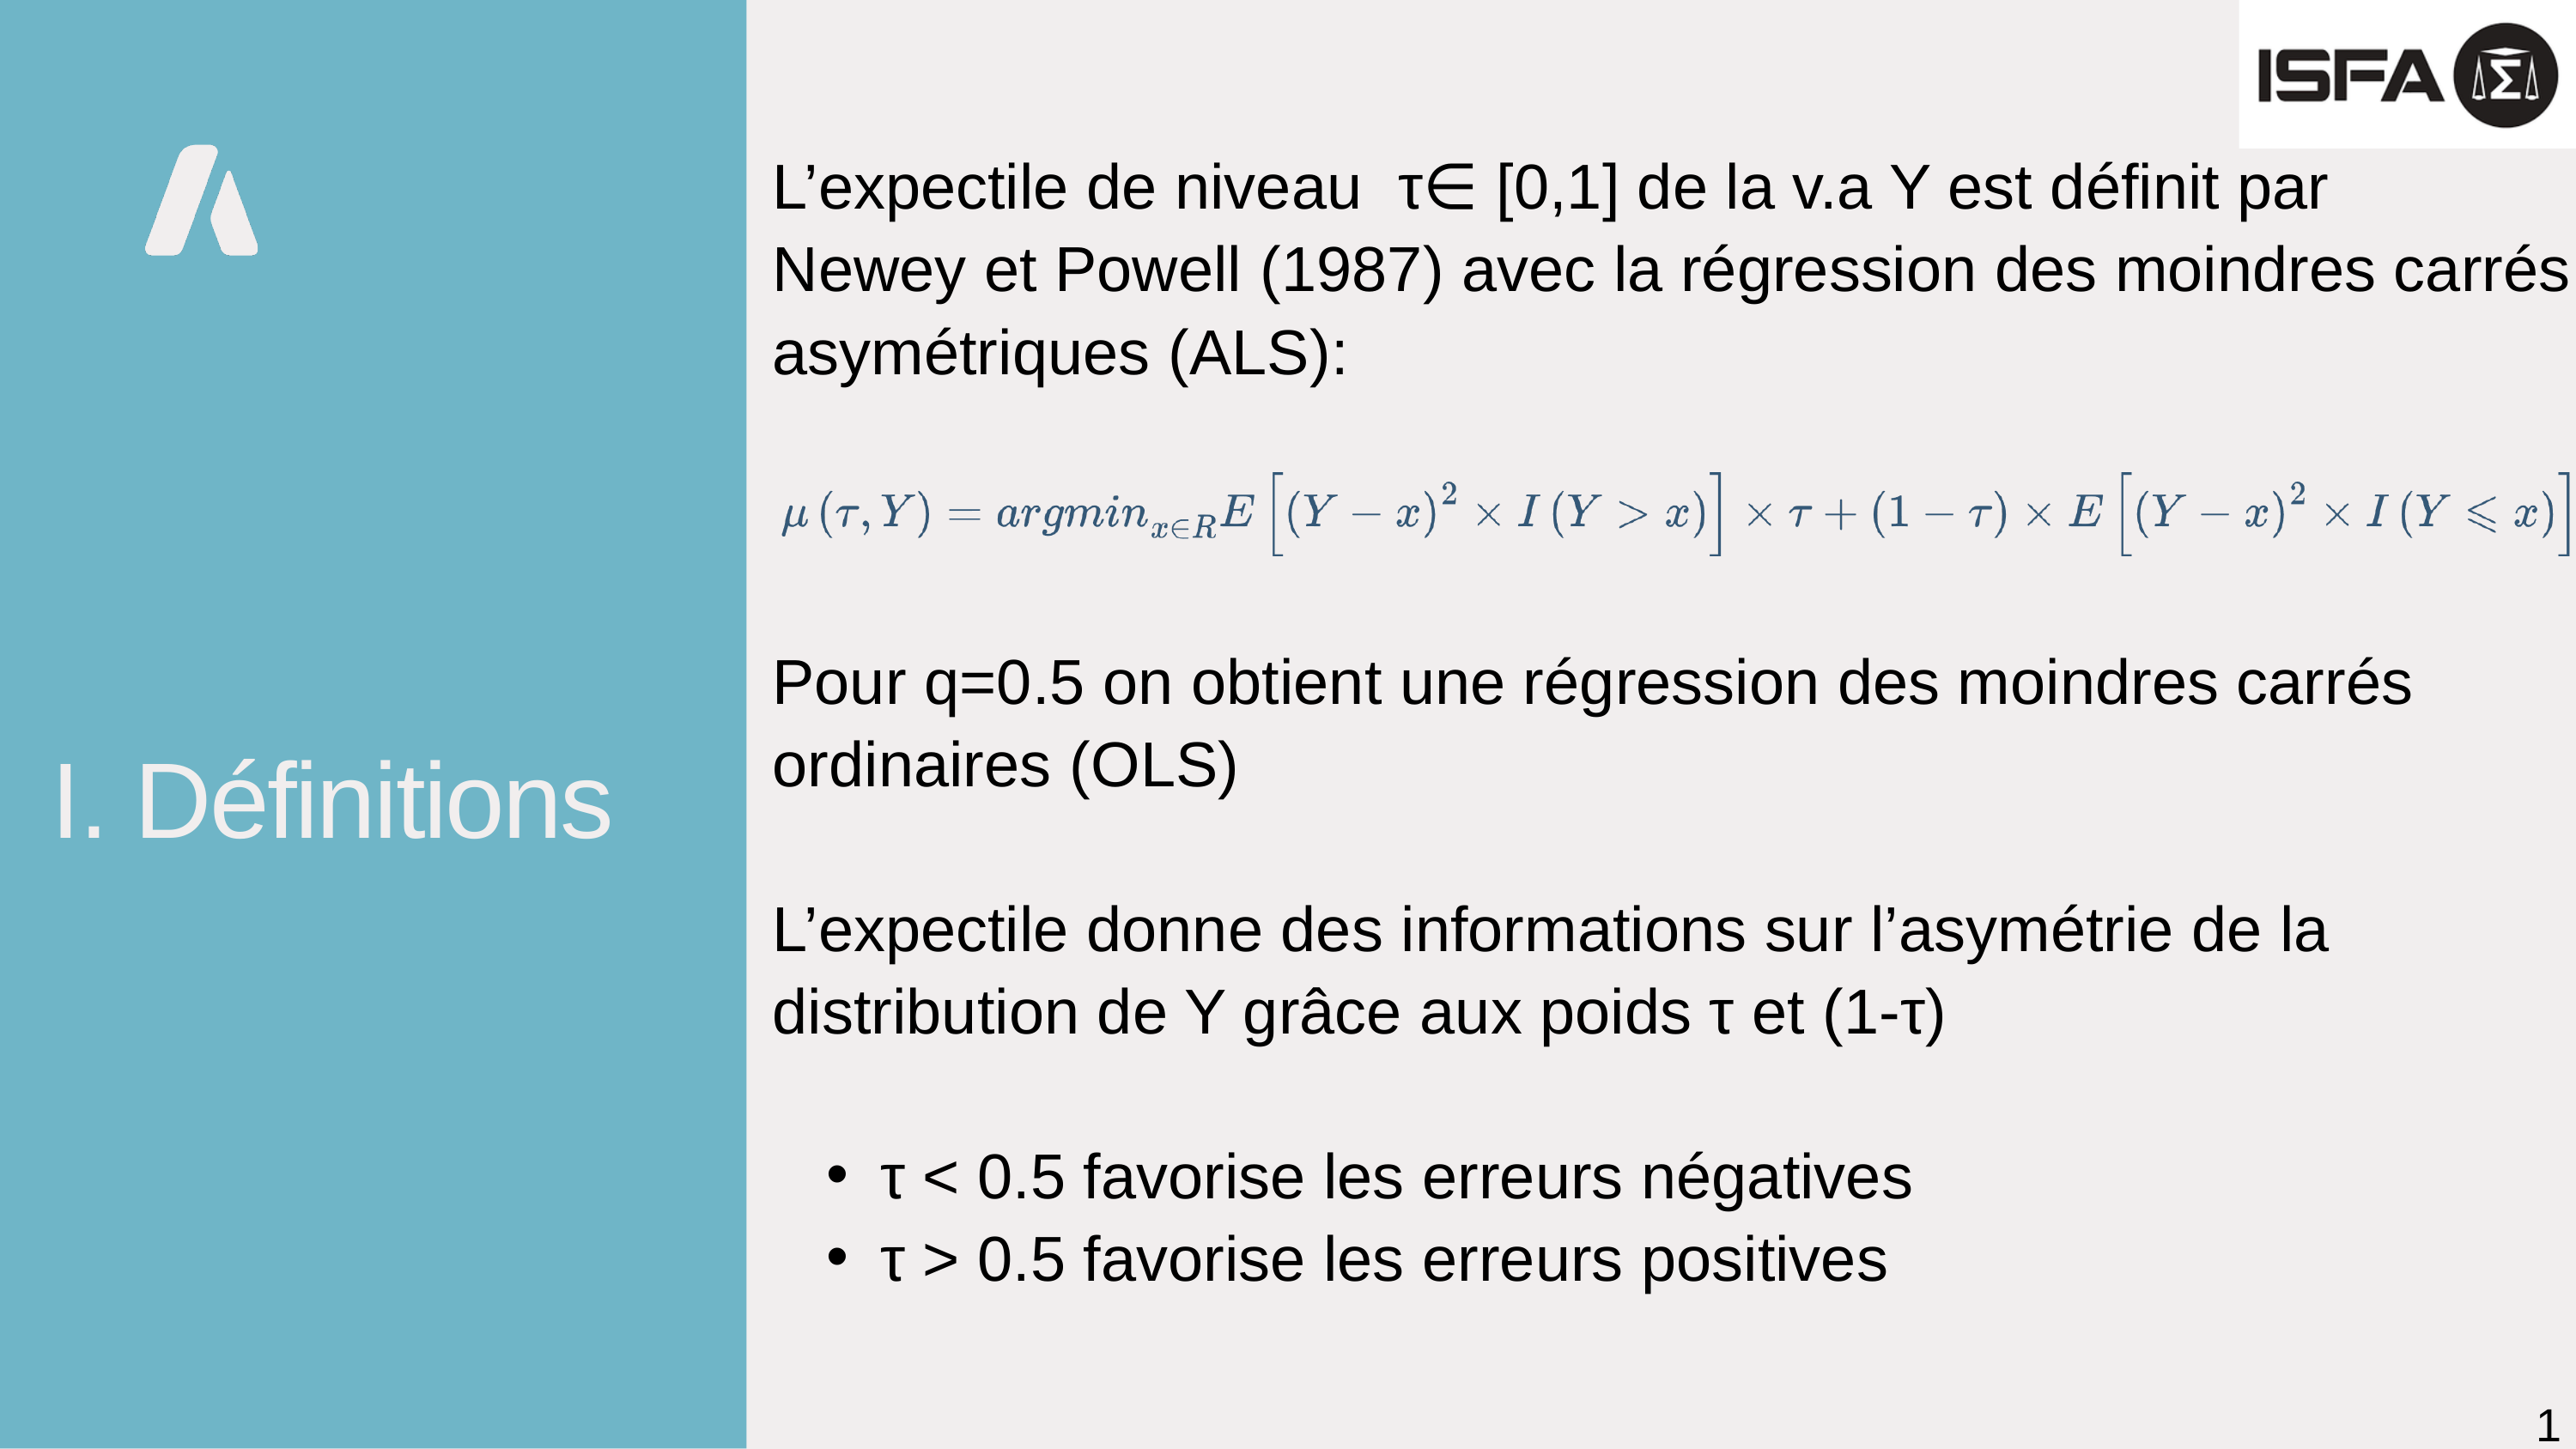

L’expectile de niveau  τ∈ [0,1] de la v.a Y est définit par       Newey et Powell (1987) avec la régression des moindres carrés asymétriques (ALS):

Pour q=0.5 on obtient une régression des moindres carrés ordinaires (OLS)

L’expectile donne des informations sur l’asymétrie de la distribution de Y grâce aux poids τ et (1-τ)

τ < 0.5 favorise les erreurs négatives
τ > 0.5 favorise les erreurs positives

I. Définitions
15